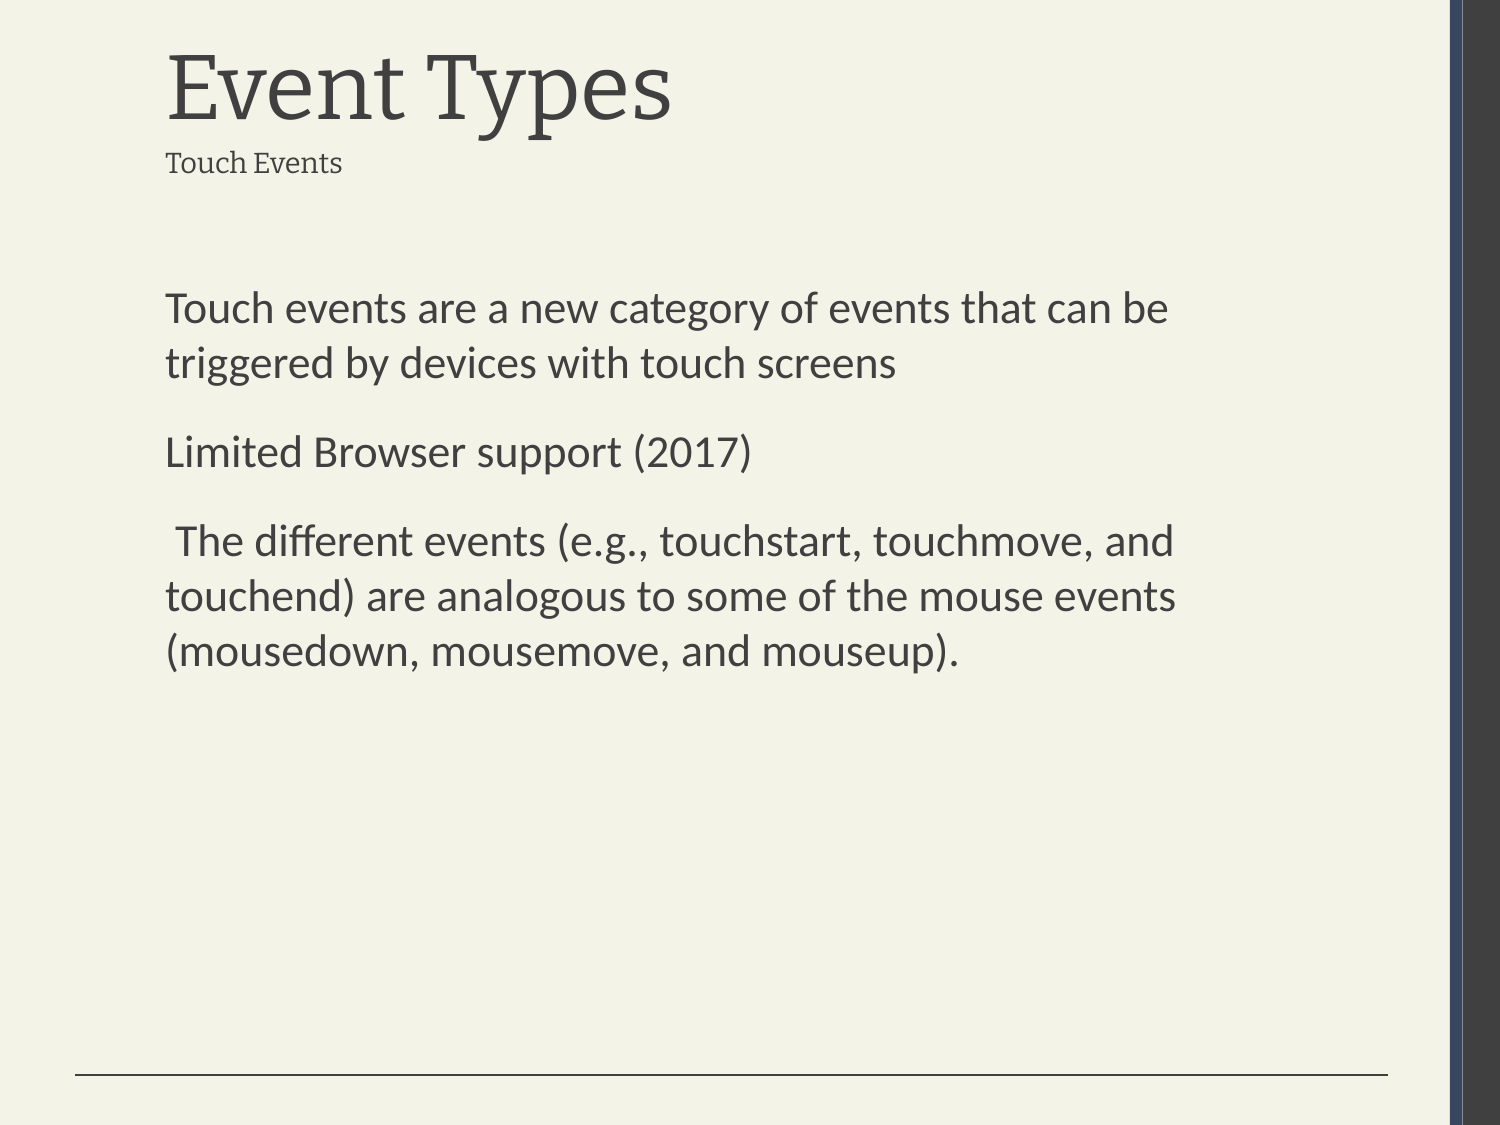

# Event Types
Touch Events
Touch events are a new category of events that can be triggered by devices with touch screens
Limited Browser support (2017)
 The different events (e.g., touchstart, touchmove, and touchend) are analogous to some of the mouse events (mousedown, mousemove, and mouseup).